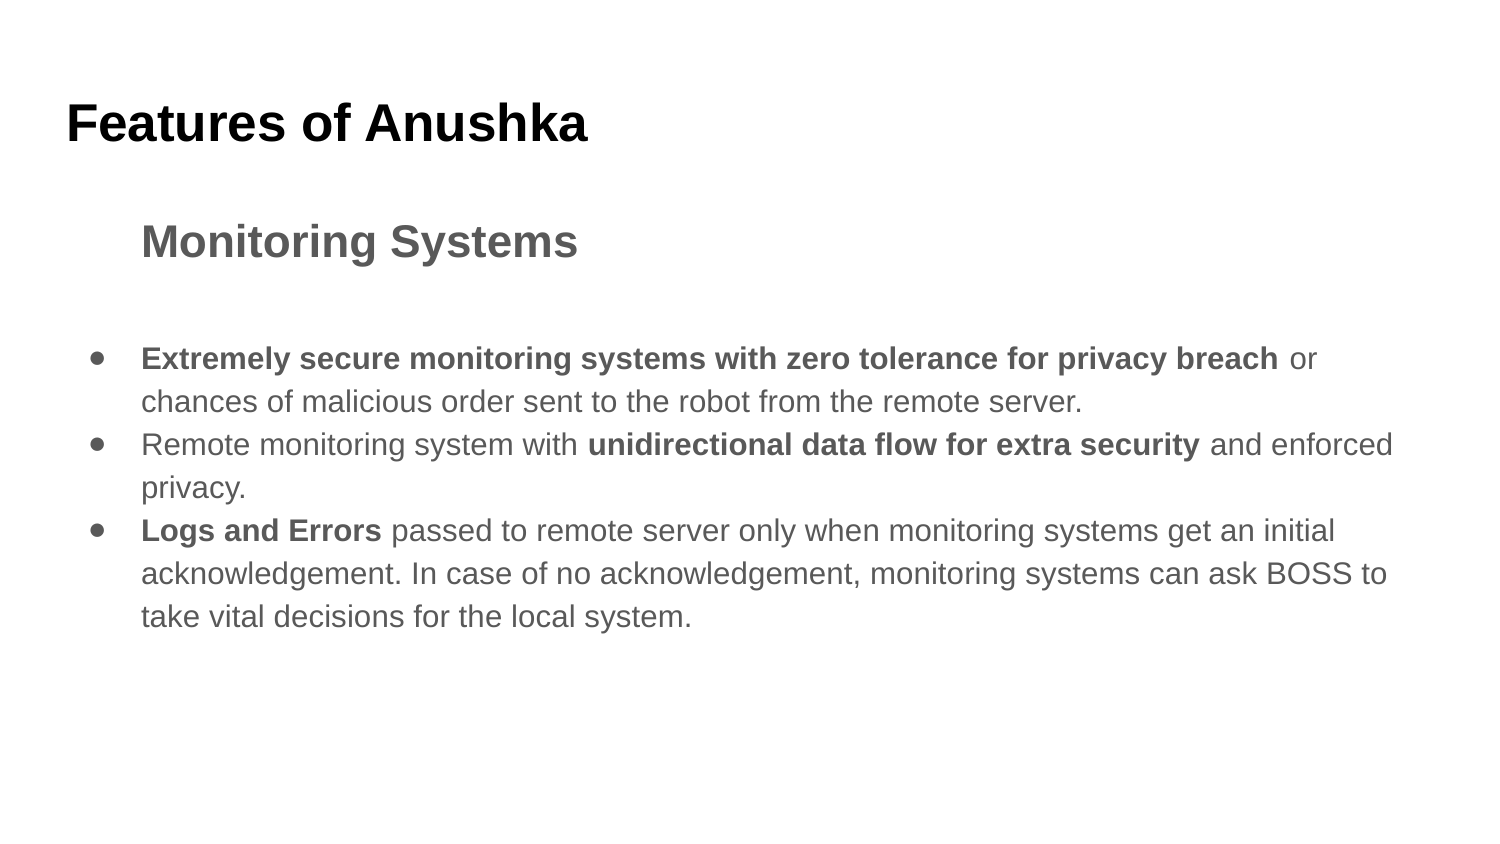

# Features of Anushka
Monitoring Systems

Extremely secure monitoring systems with zero tolerance for privacy breach or chances of malicious order sent to the robot from the remote server.
Remote monitoring system with unidirectional data flow for extra security and enforced privacy.
Logs and Errors passed to remote server only when monitoring systems get an initial acknowledgement. In case of no acknowledgement, monitoring systems can ask BOSS to take vital decisions for the local system.